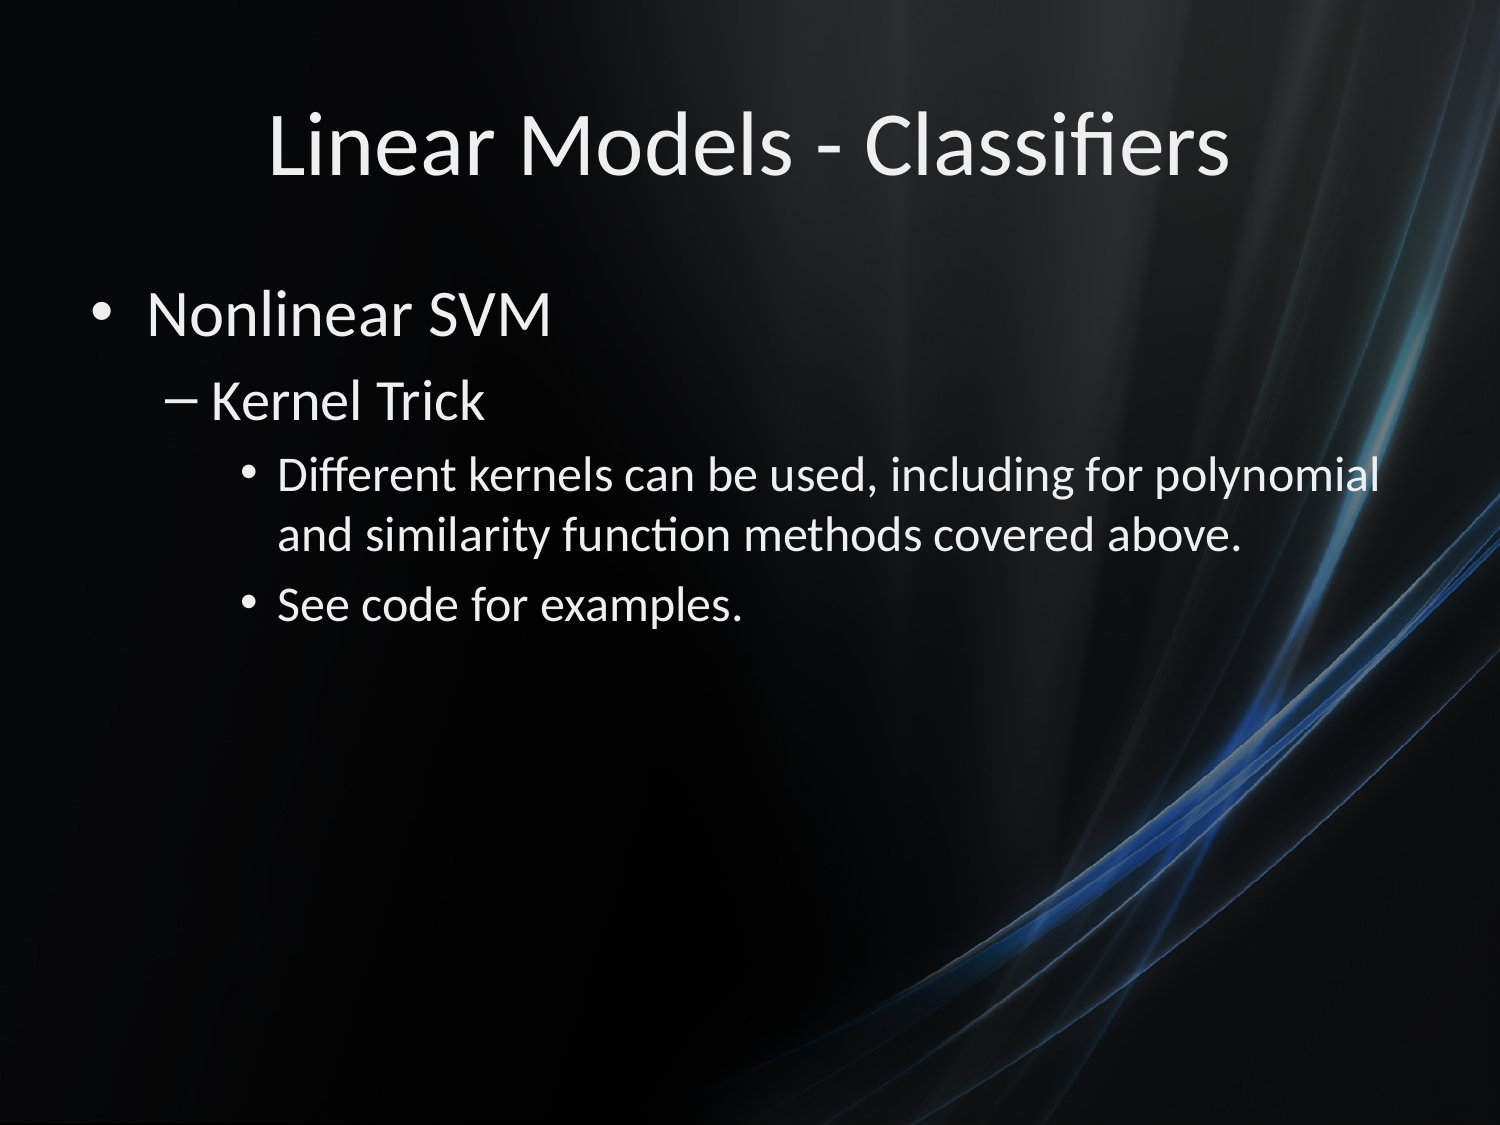

# Linear Models - Classifiers
Nonlinear SVM
Kernel Trick
Different kernels can be used, including for polynomial and similarity function methods covered above.
See code for examples.